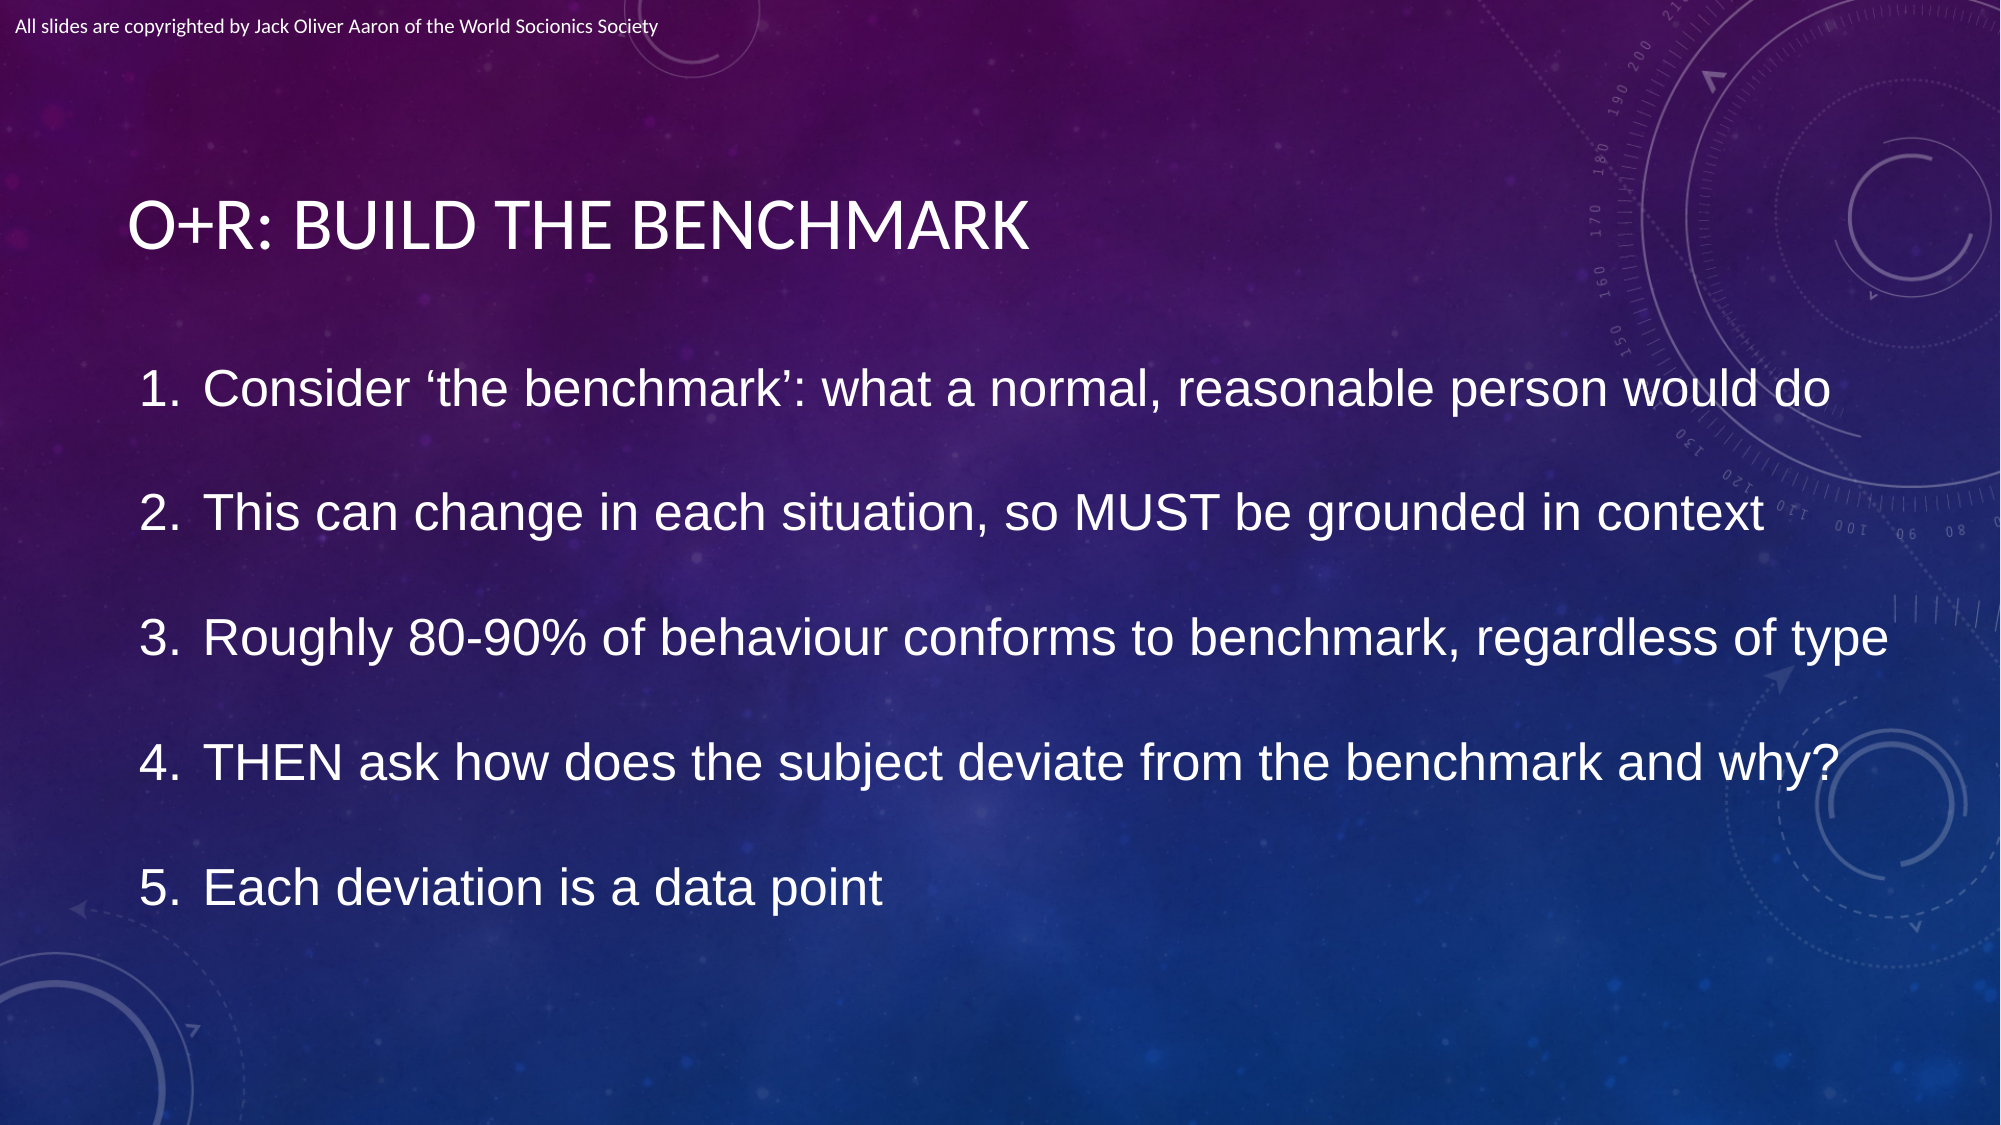

All slides are copyrighted by Jack Oliver Aaron of the World Socionics Society
# O+R: BUILD THE BENCHMARK
Consider ‘the benchmark’: what a normal, reasonable person would do

This can change in each situation, so MUST be grounded in context

Roughly 80-90% of behaviour conforms to benchmark, regardless of type

THEN ask how does the subject deviate from the benchmark and why?

Each deviation is a data point